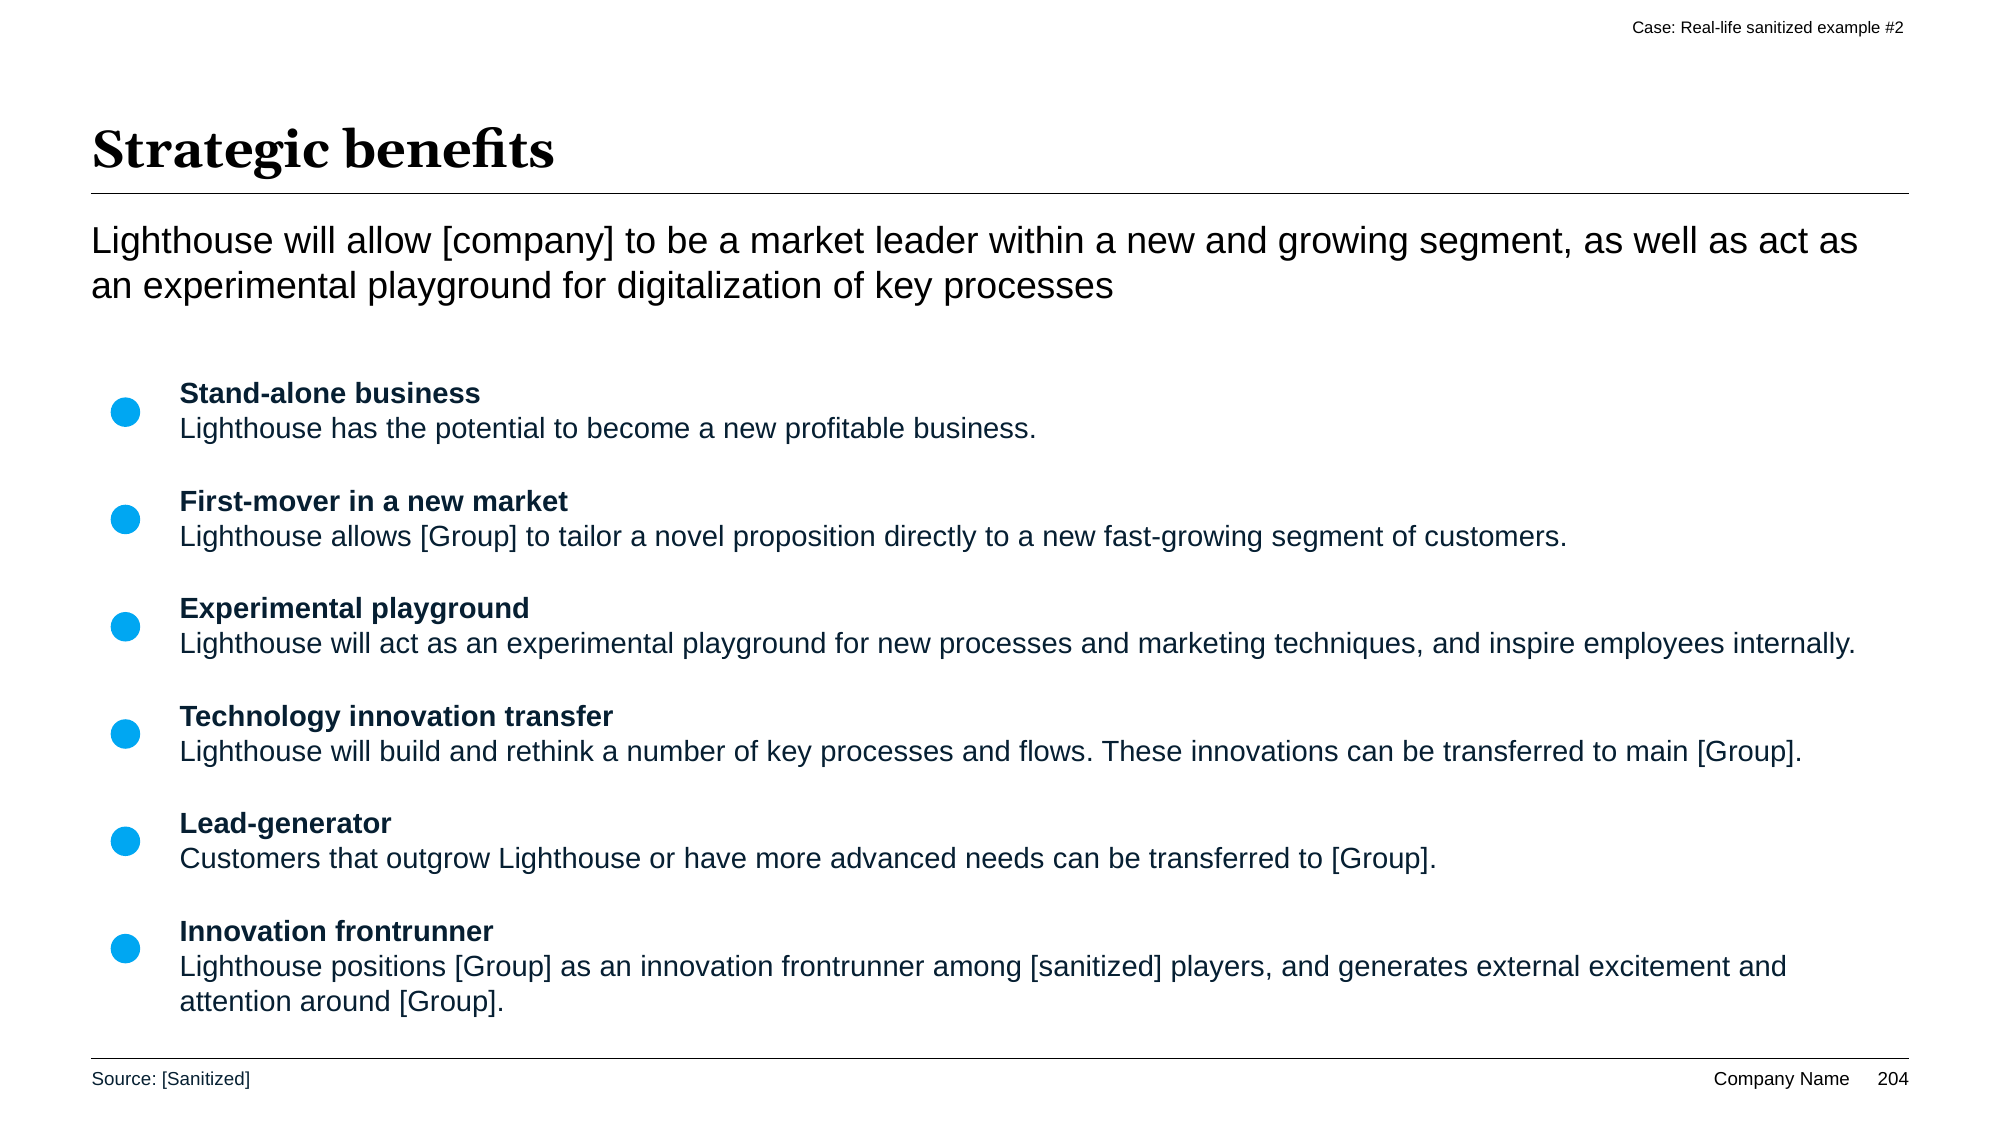

Case: Real-life sanitized example #2
# Strategic benefits
Lighthouse will allow [company] to be a market leader within a new and growing segment, as well as act as an experimental playground for digitalization of key processes
Stand-alone business
Lighthouse has the potential to become a new profitable business.
First-mover in a new market
Lighthouse allows [Group] to tailor a novel proposition directly to a new fast-growing segment of customers.
Experimental playground
Lighthouse will act as an experimental playground for new processes and marketing techniques, and inspire employees internally.
Technology innovation transfer
Lighthouse will build and rethink a number of key processes and flows. These innovations can be transferred to main [Group].
Lead-generator
Customers that outgrow Lighthouse or have more advanced needs can be transferred to [Group].
Innovation frontrunner
Lighthouse positions [Group] as an innovation frontrunner among [sanitized] players, and generates external excitement and attention around [Group].

Source: [Sanitized]